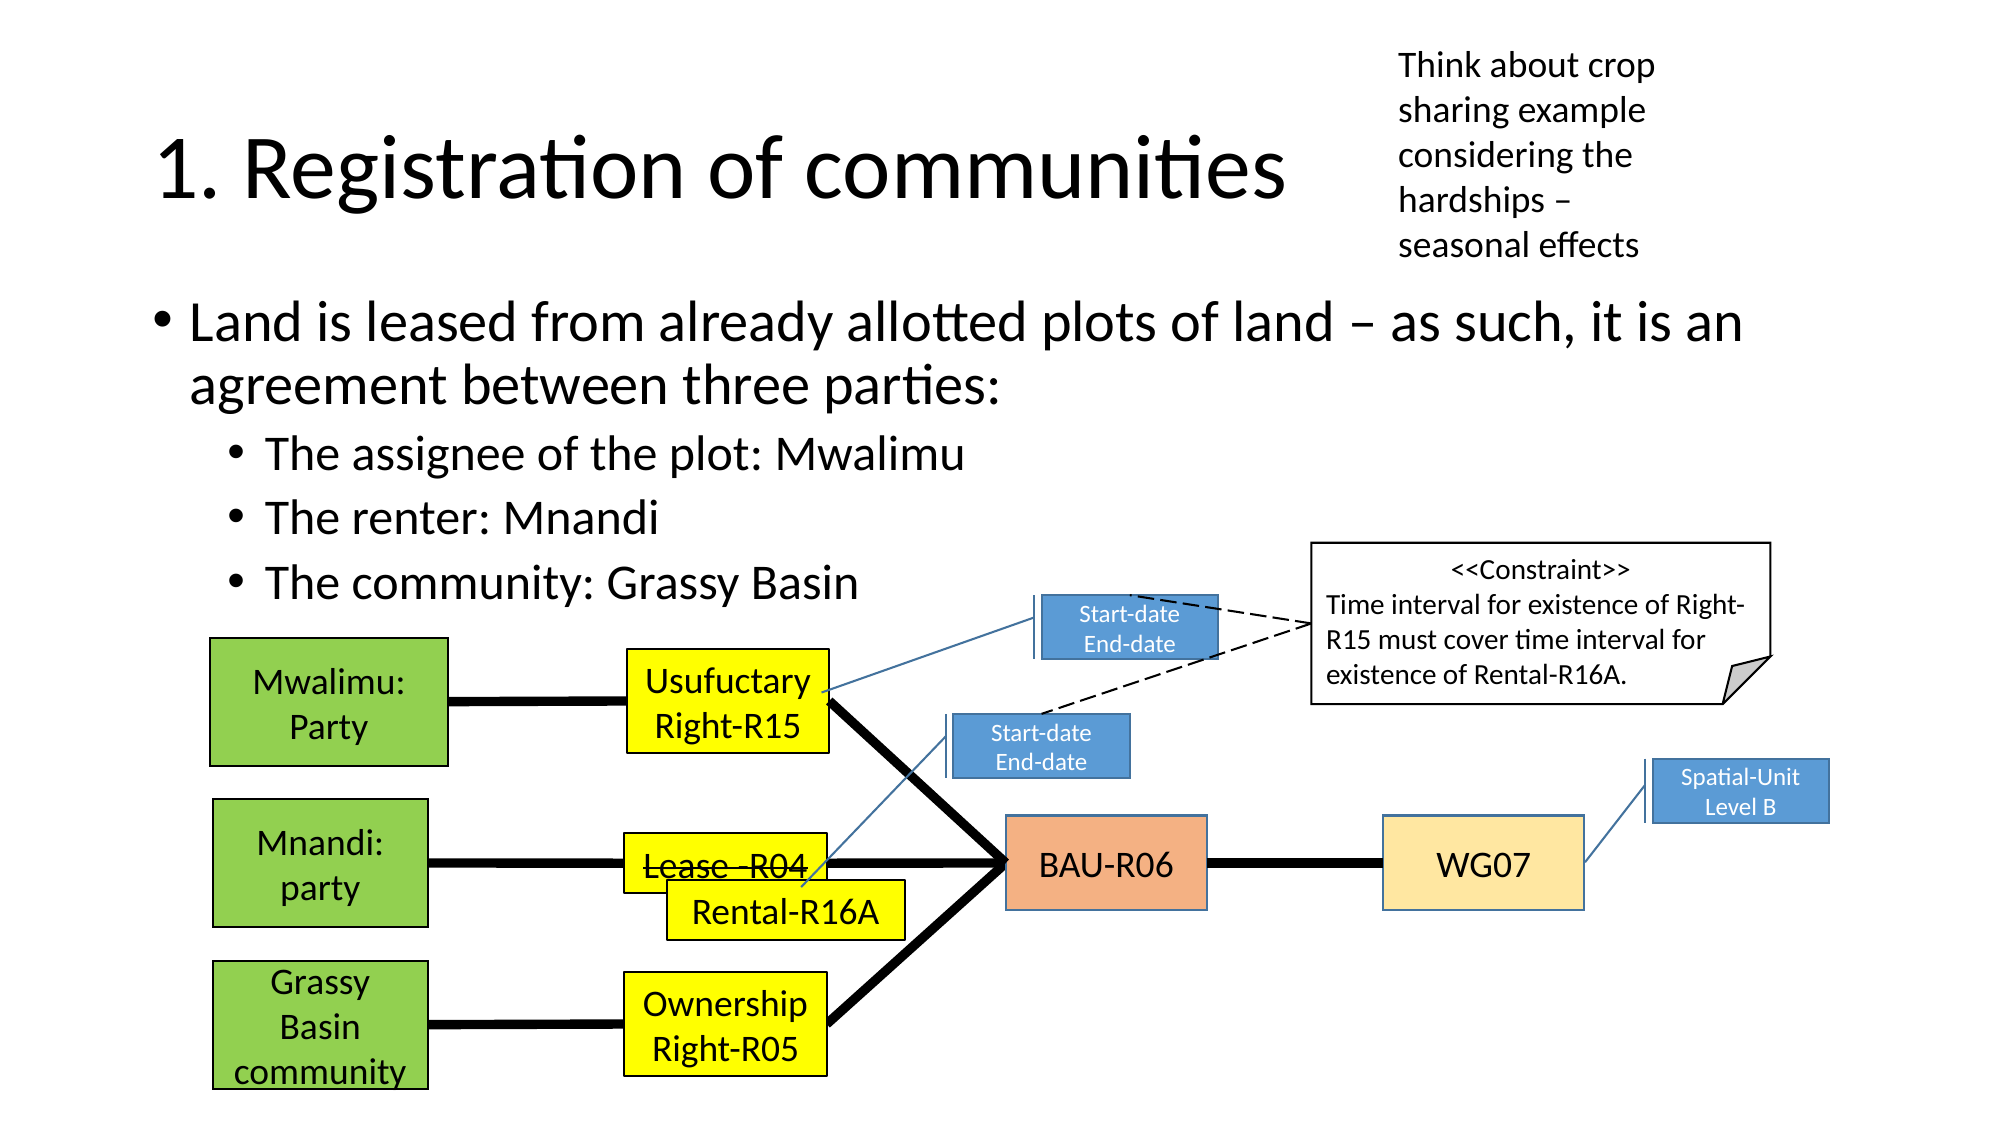

Think about crop sharing example considering the hardships – seasonal effects
# 1. Registration of communities
Land is leased from already allotted plots of land – as such, it is an agreement between three parties:
The assignee of the plot: Mwalimu
The renter: Mnandi
The community: Grassy Basin
<<Constraint>>
Time interval for existence of Right-R15 must cover time interval for existence of Rental-R16A.
Start-date
End-date
Mwalimu: Party
Usufuctary Right-R15
Mnandi: party
BAU-R06
WG07
Lease -R04
Rental-R16A
Grassy Basin community
Ownership Right-R05
Start-date
End-date
Spatial-Unit Level B